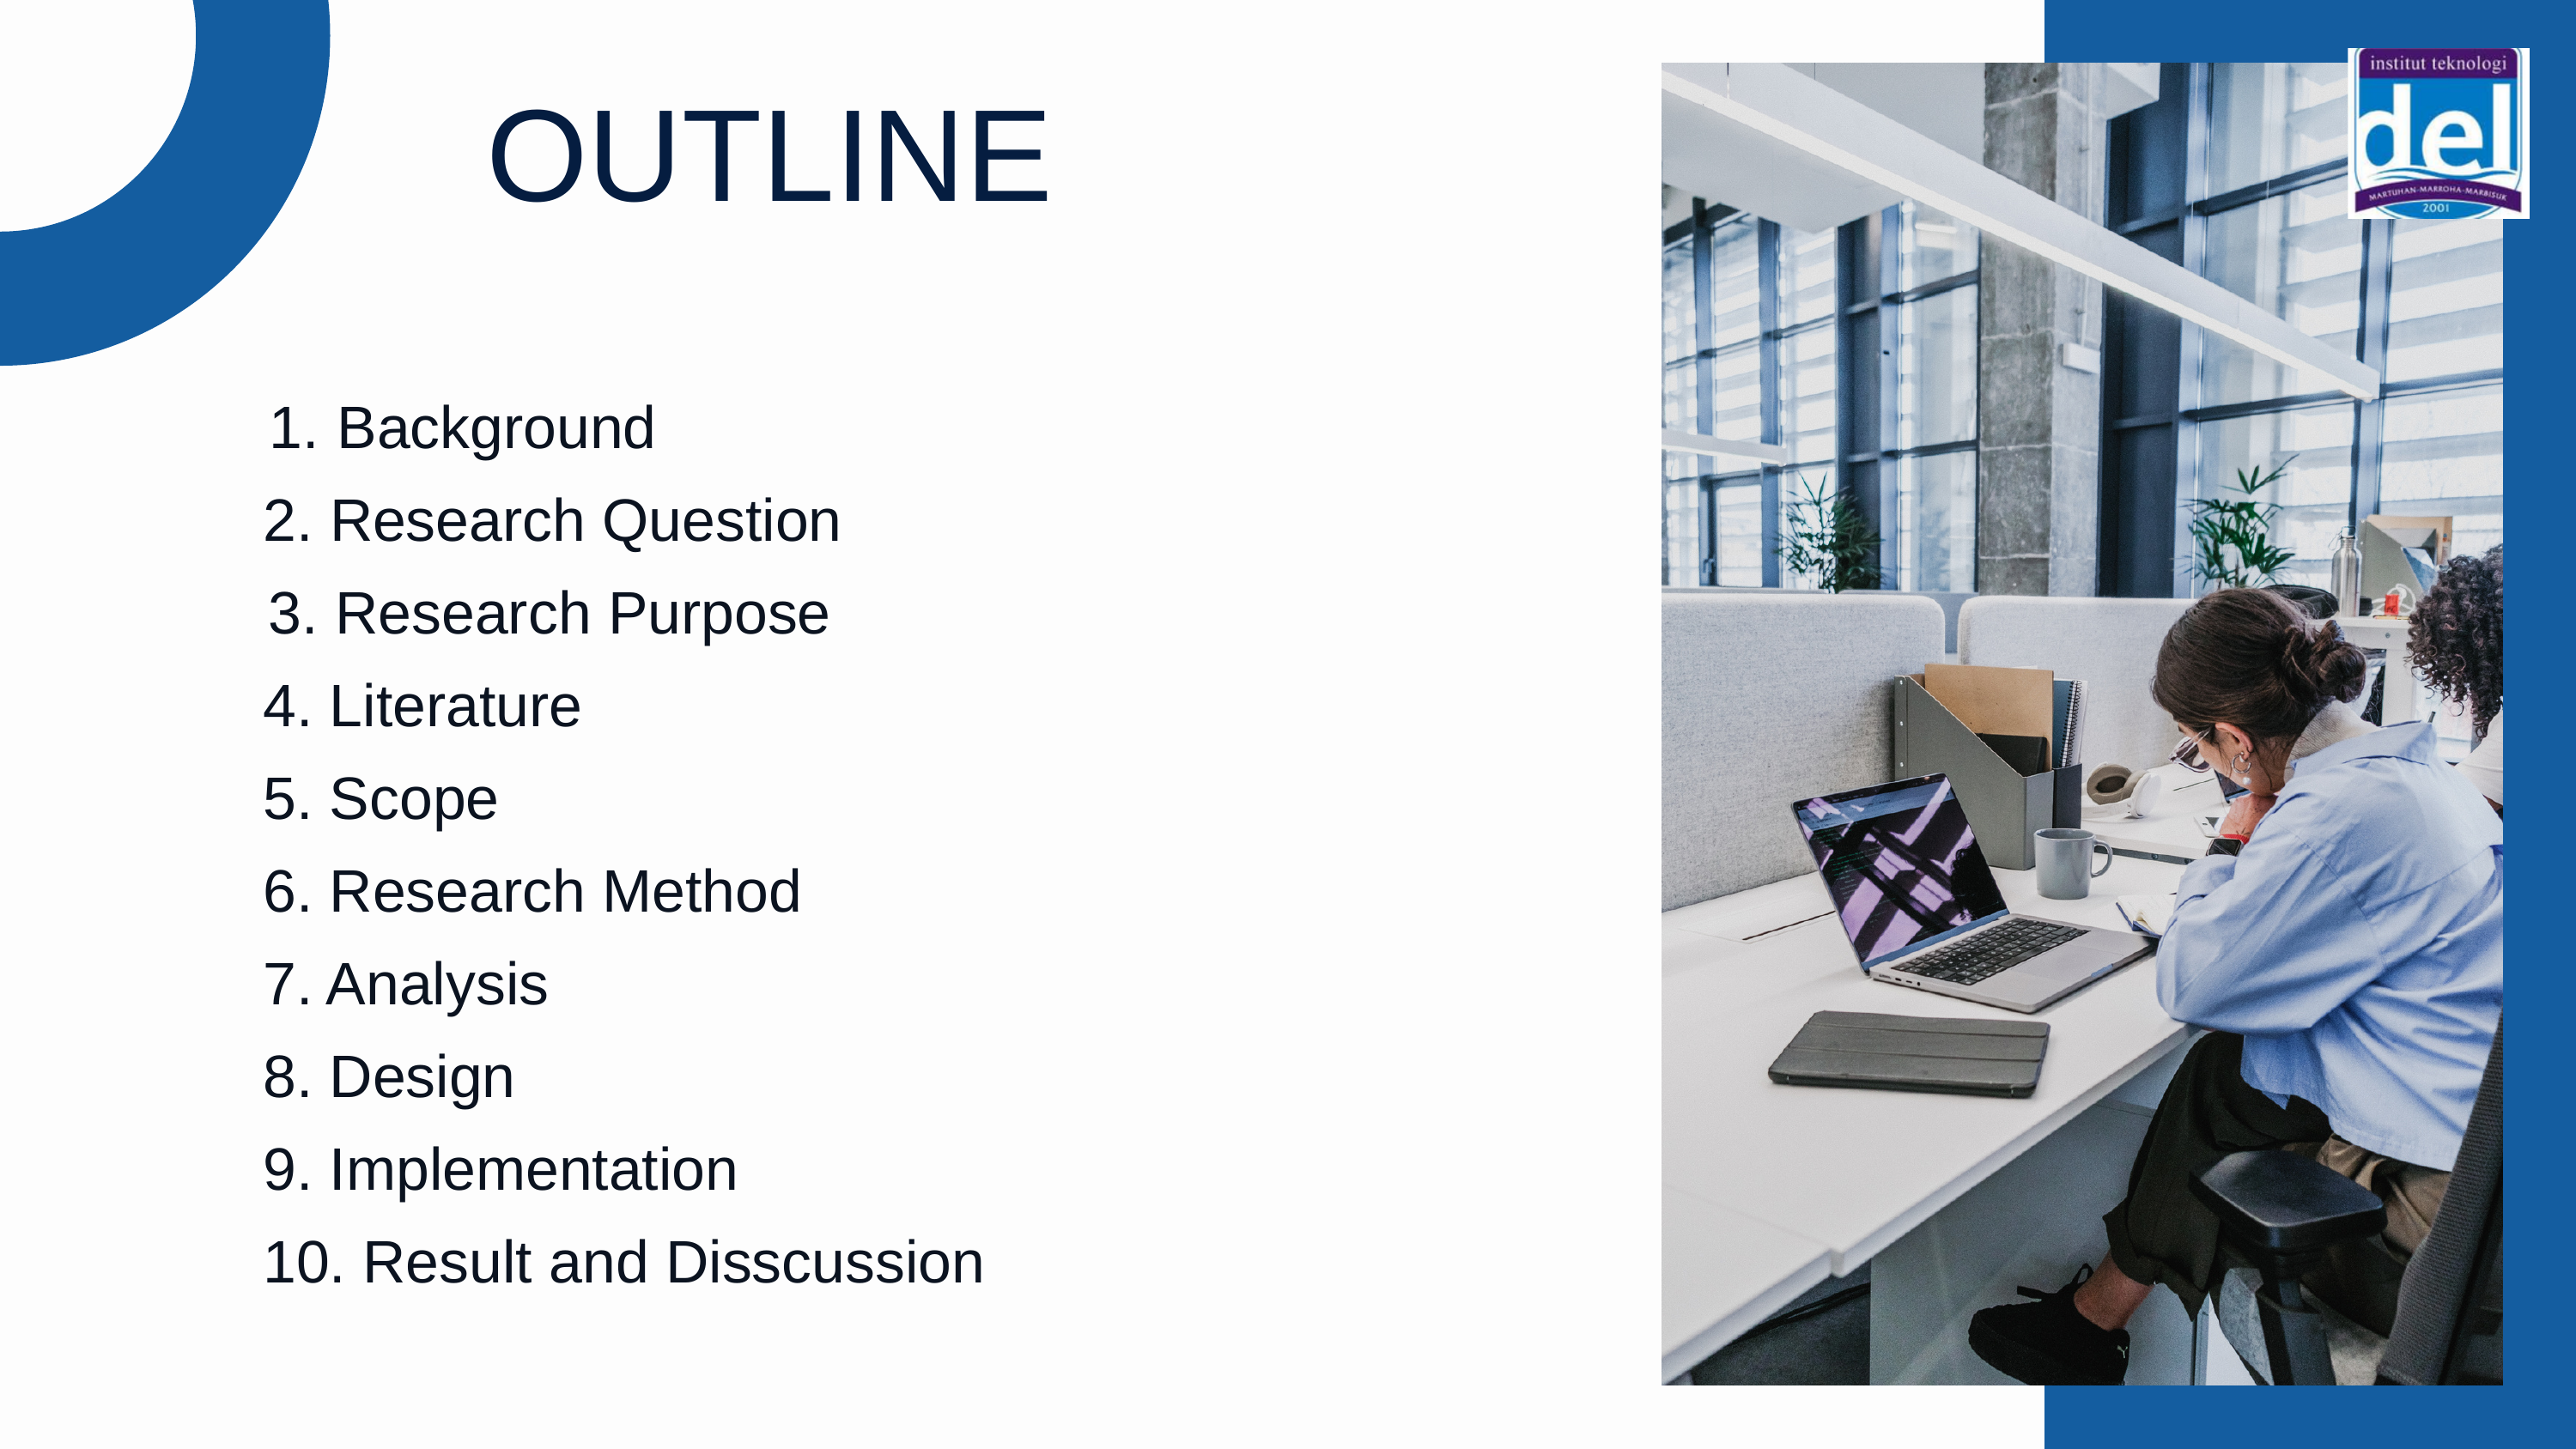

OUTLINE

 Background
2. Research Question
   3. Research Purpose
4. Literature
5. Scope
6. Research Method
7. Analysis
8. Design
9. Implementation
10. Result and Disscussion